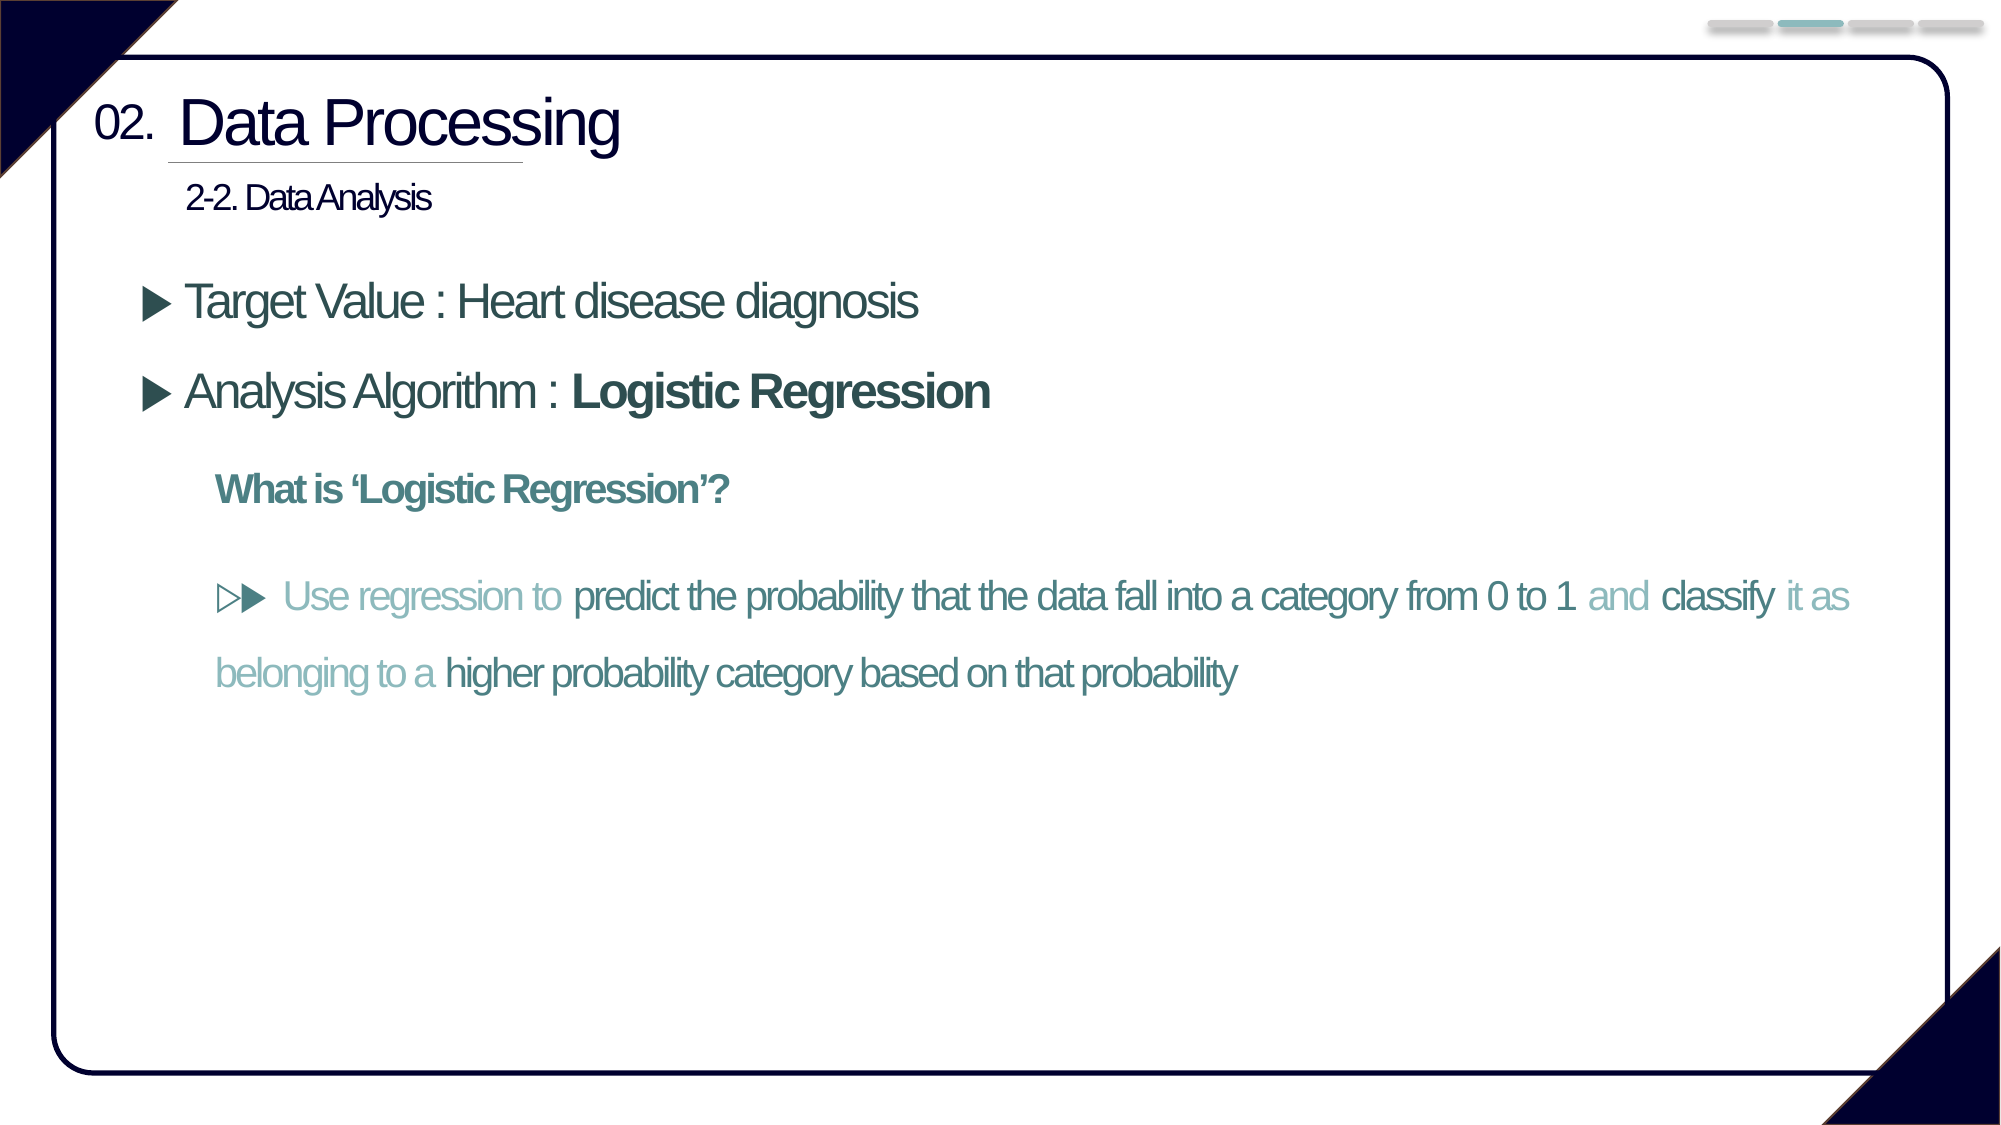

Data Processing
02.
2-2. Data Analysis
▶ Target Value : Heart disease diagnosis
▶ Analysis Algorithm : Logistic Regression

What is ‘Logistic Regression’?

▷▶ Use regression to predict the probability that the data fall into a category from 0 to 1 and classify it as belonging to a higher probability category based on that probability